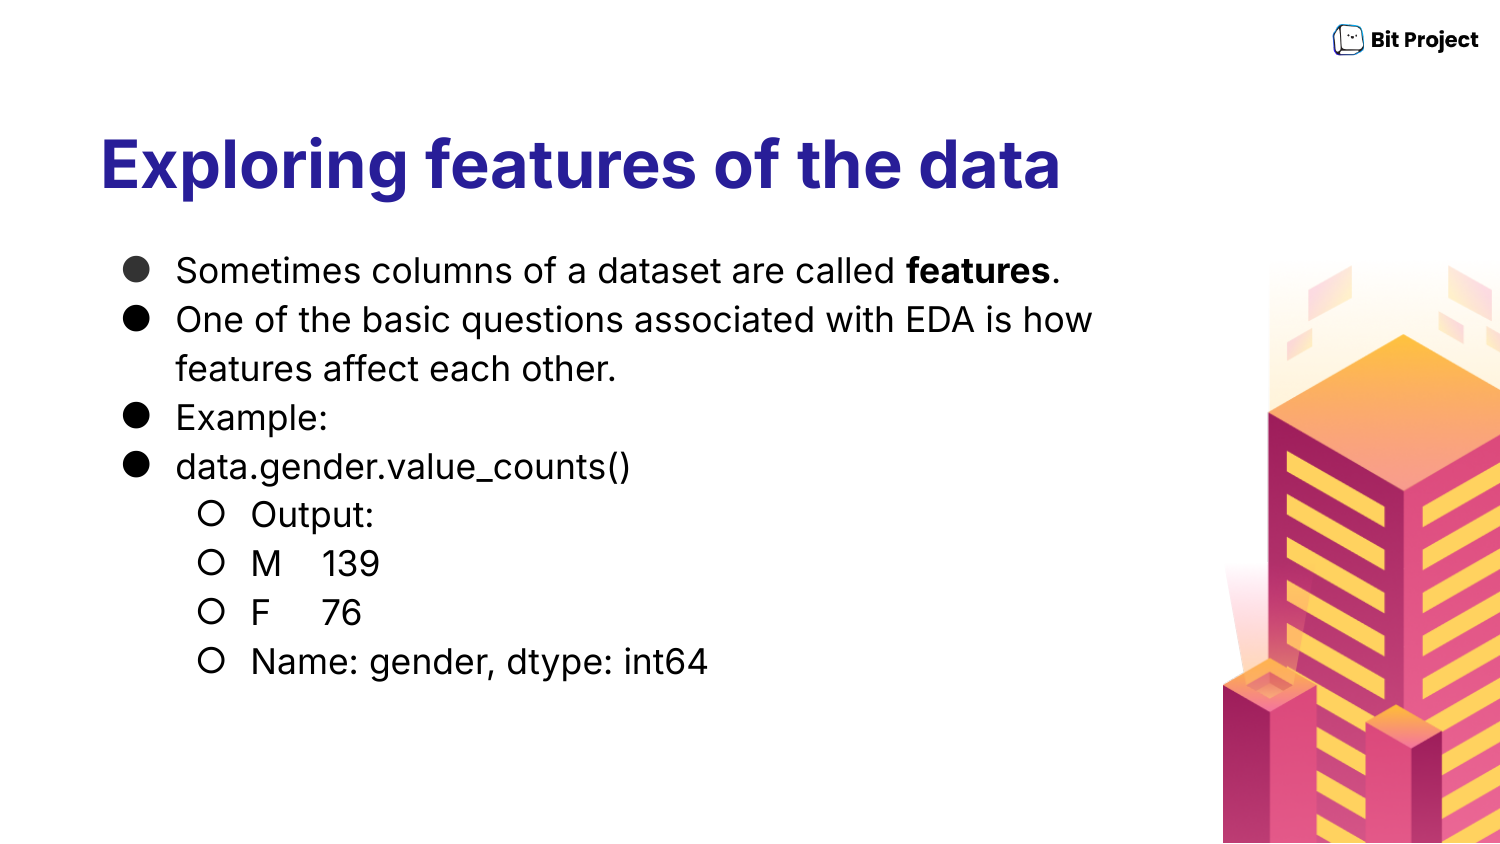

# Exploring features of the data
Sometimes columns of a dataset are called features.
One of the basic questions associated with EDA is how features affect each other.
Example:
data.gender.value_counts()
Output:
M    139
F     76
Name: gender, dtype: int64